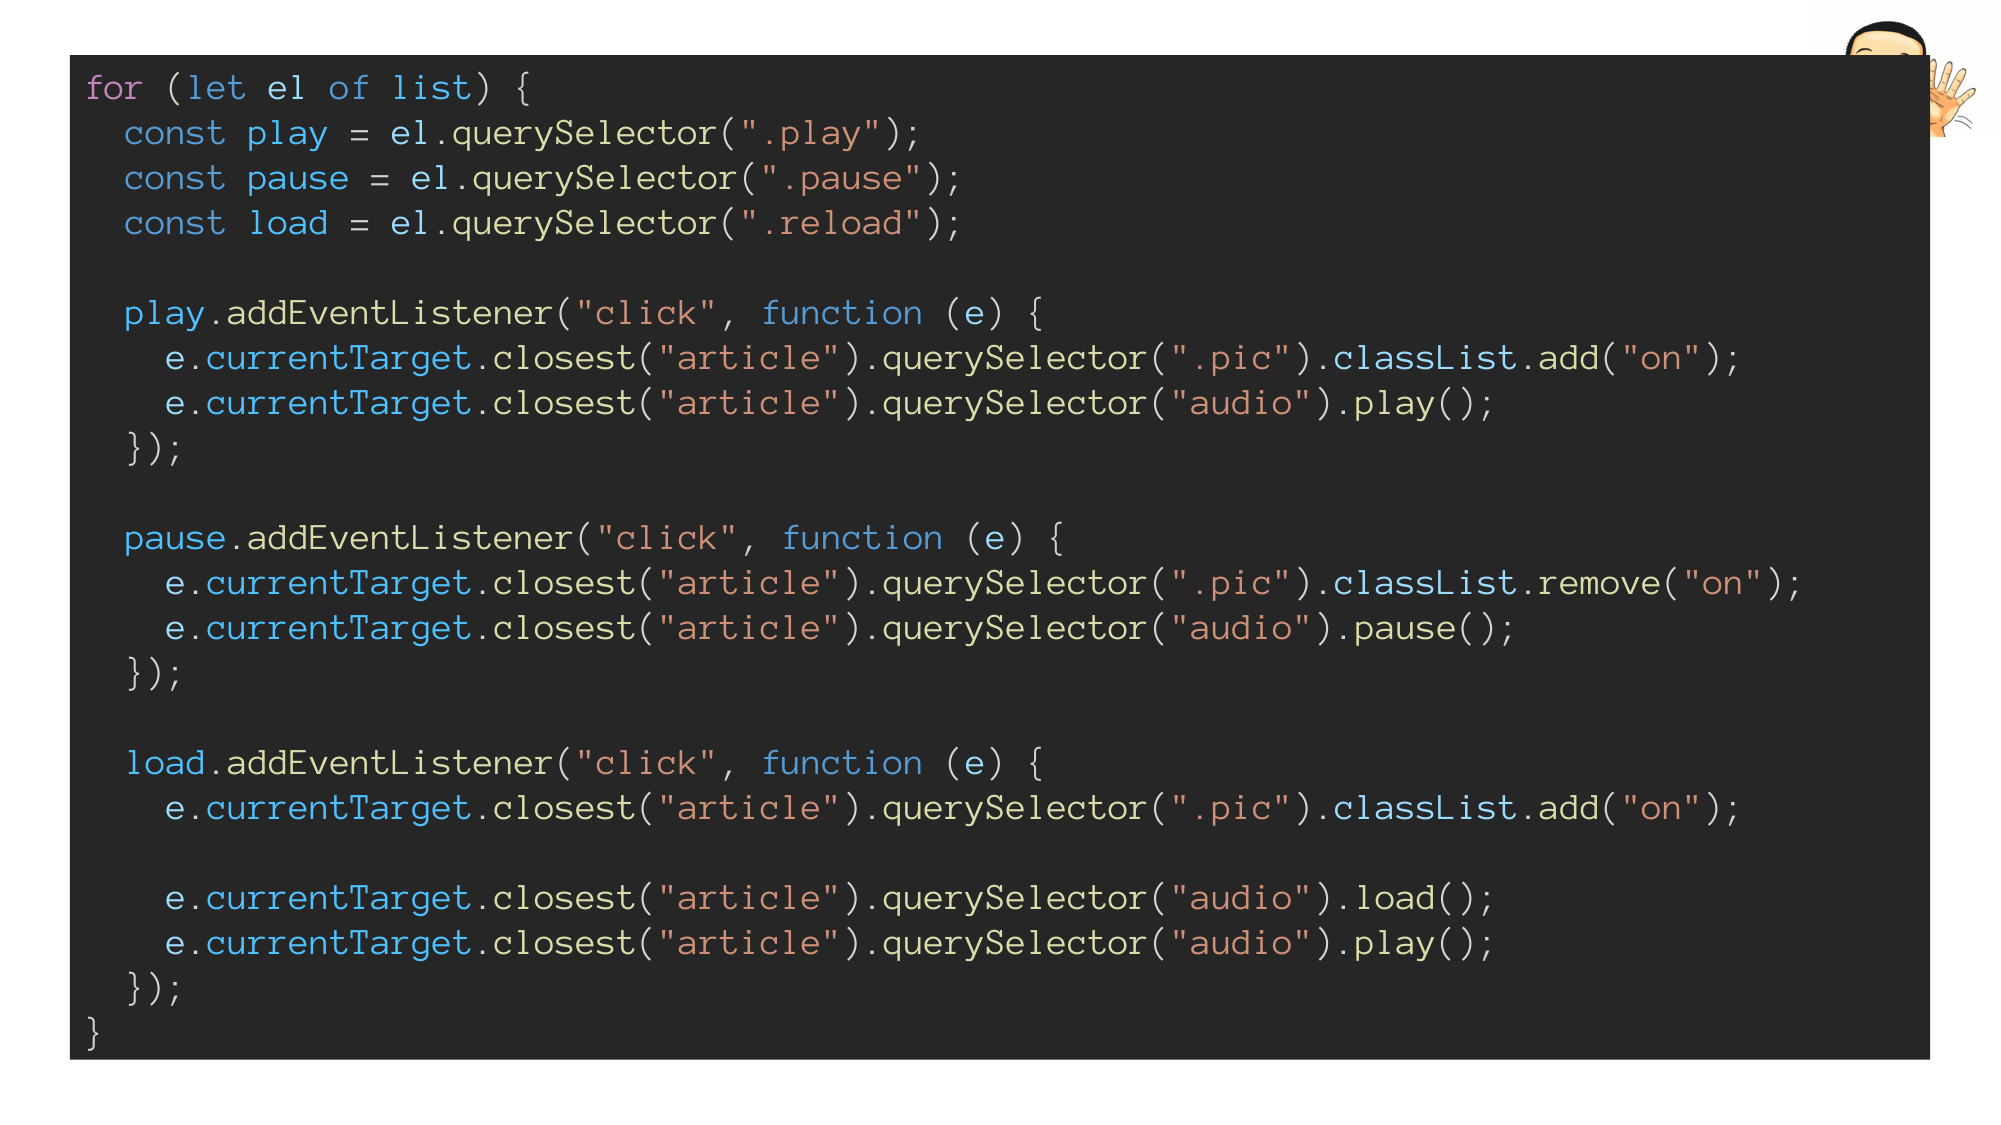

for (let el of list) {
  const play = el.querySelector(".play");
  const pause = el.querySelector(".pause");
  const load = el.querySelector(".reload");
  play.addEventListener("click", function (e) {
    e.currentTarget.closest("article").querySelector(".pic").classList.add("on");
    e.currentTarget.closest("article").querySelector("audio").play();
  });
  pause.addEventListener("click", function (e) {
    e.currentTarget.closest("article").querySelector(".pic").classList.remove("on");
    e.currentTarget.closest("article").querySelector("audio").pause();
  });
  load.addEventListener("click", function (e) {
    e.currentTarget.closest("article").querySelector(".pic").classList.add("on");
    e.currentTarget.closest("article").querySelector("audio").load();
    e.currentTarget.closest("article").querySelector("audio").play();
  });
}